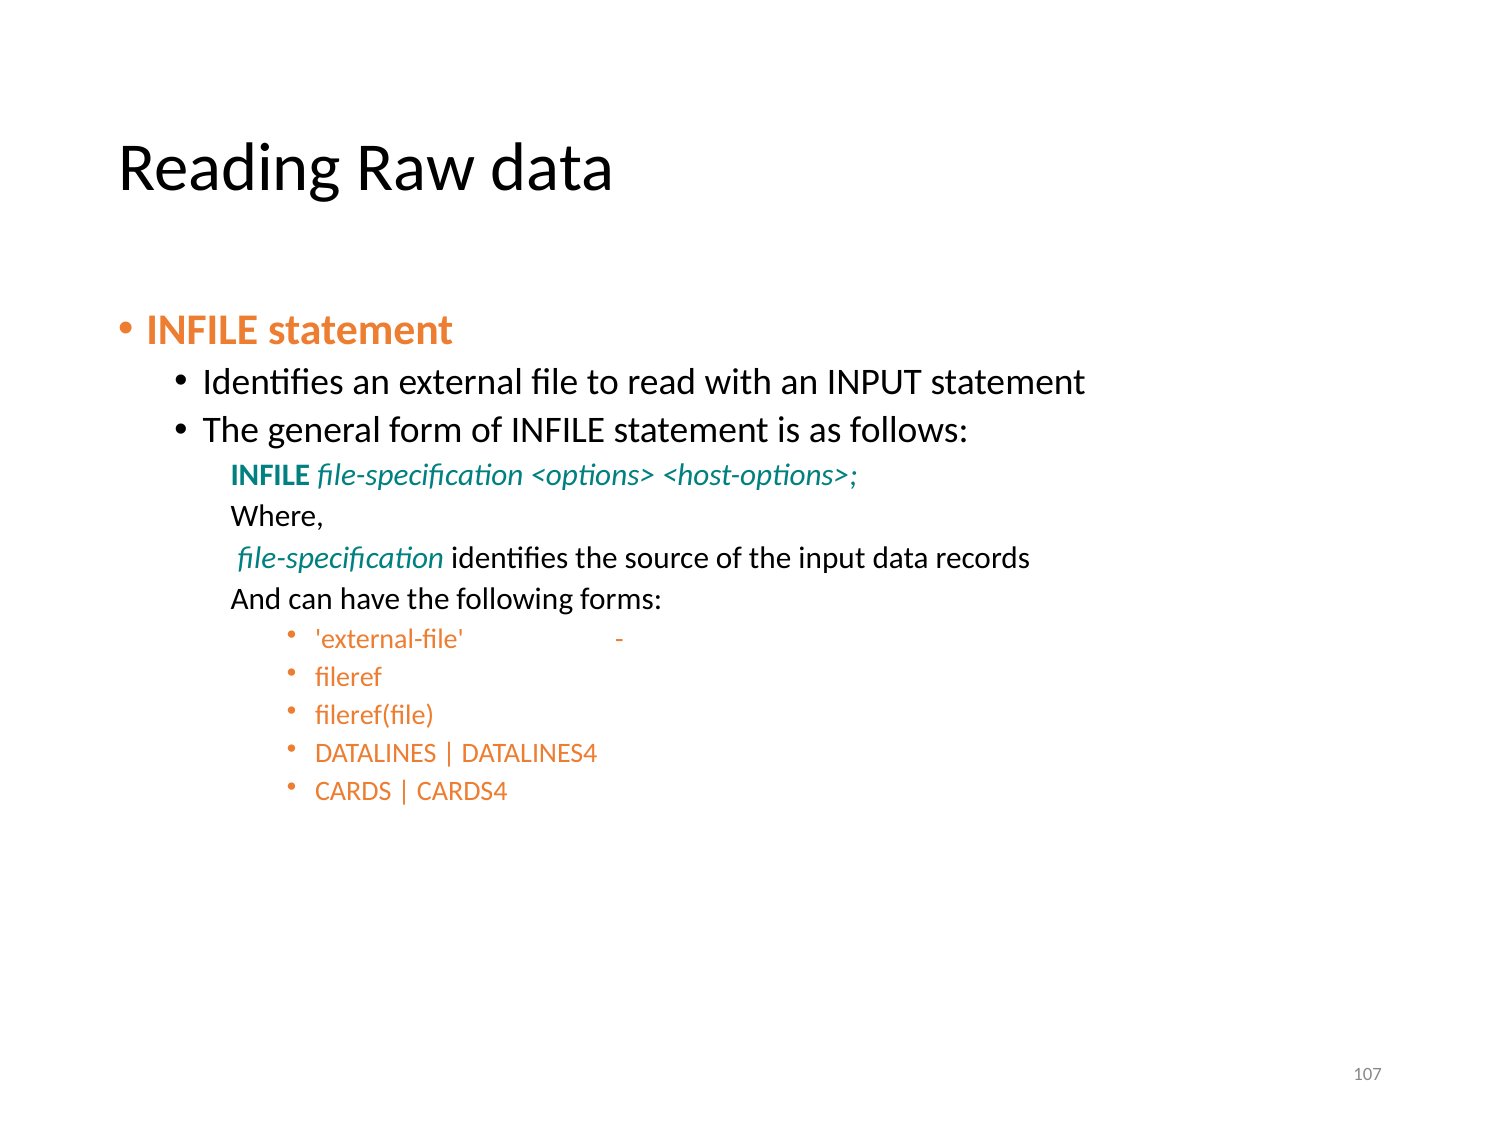

# Reading Raw data
INFILE statement
Identifies an external file to read with an INPUT statement
The general form of INFILE statement is as follows:
INFILE file-specification <options> <host-options>;
Where,
 file-specification identifies the source of the input data records
And can have the following forms:
'external-file' 	-
fileref
fileref(file)
DATALINES | DATALINES4
CARDS | CARDS4

107